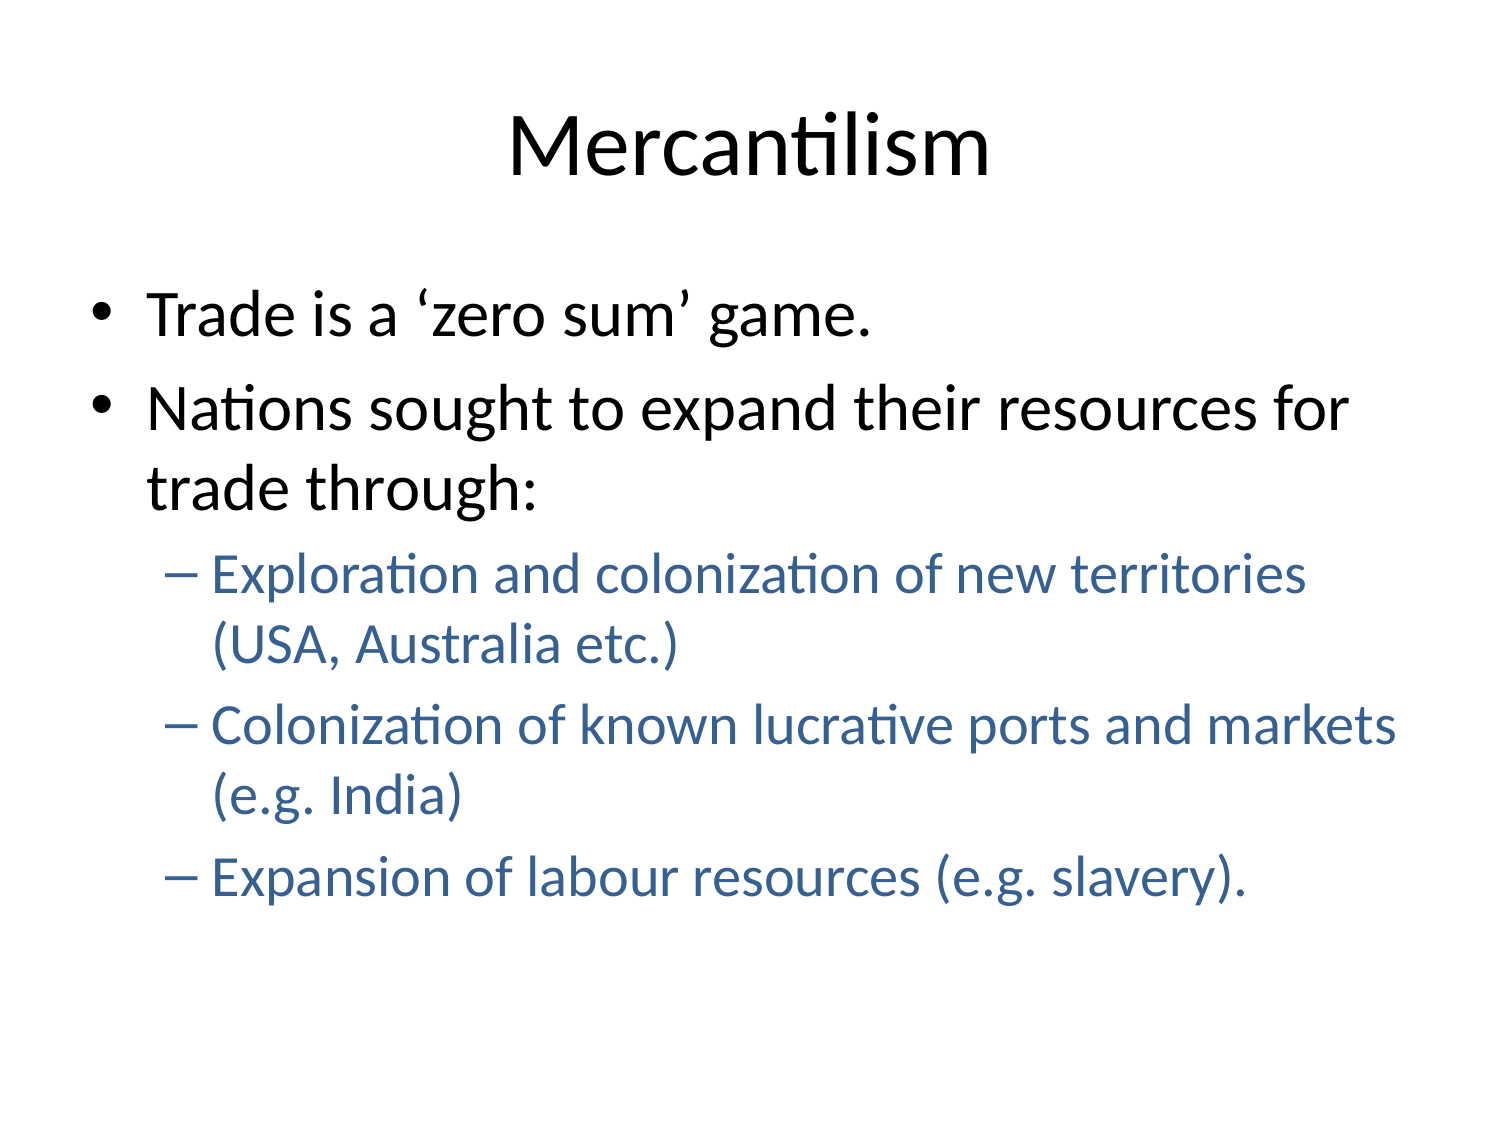

# Mercantilism
Trade is a ‘zero sum’ game.
Nations sought to expand their resources for trade through:
Exploration and colonization of new territories (USA, Australia etc.)
Colonization of known lucrative ports and markets (e.g. India)
Expansion of labour resources (e.g. slavery).